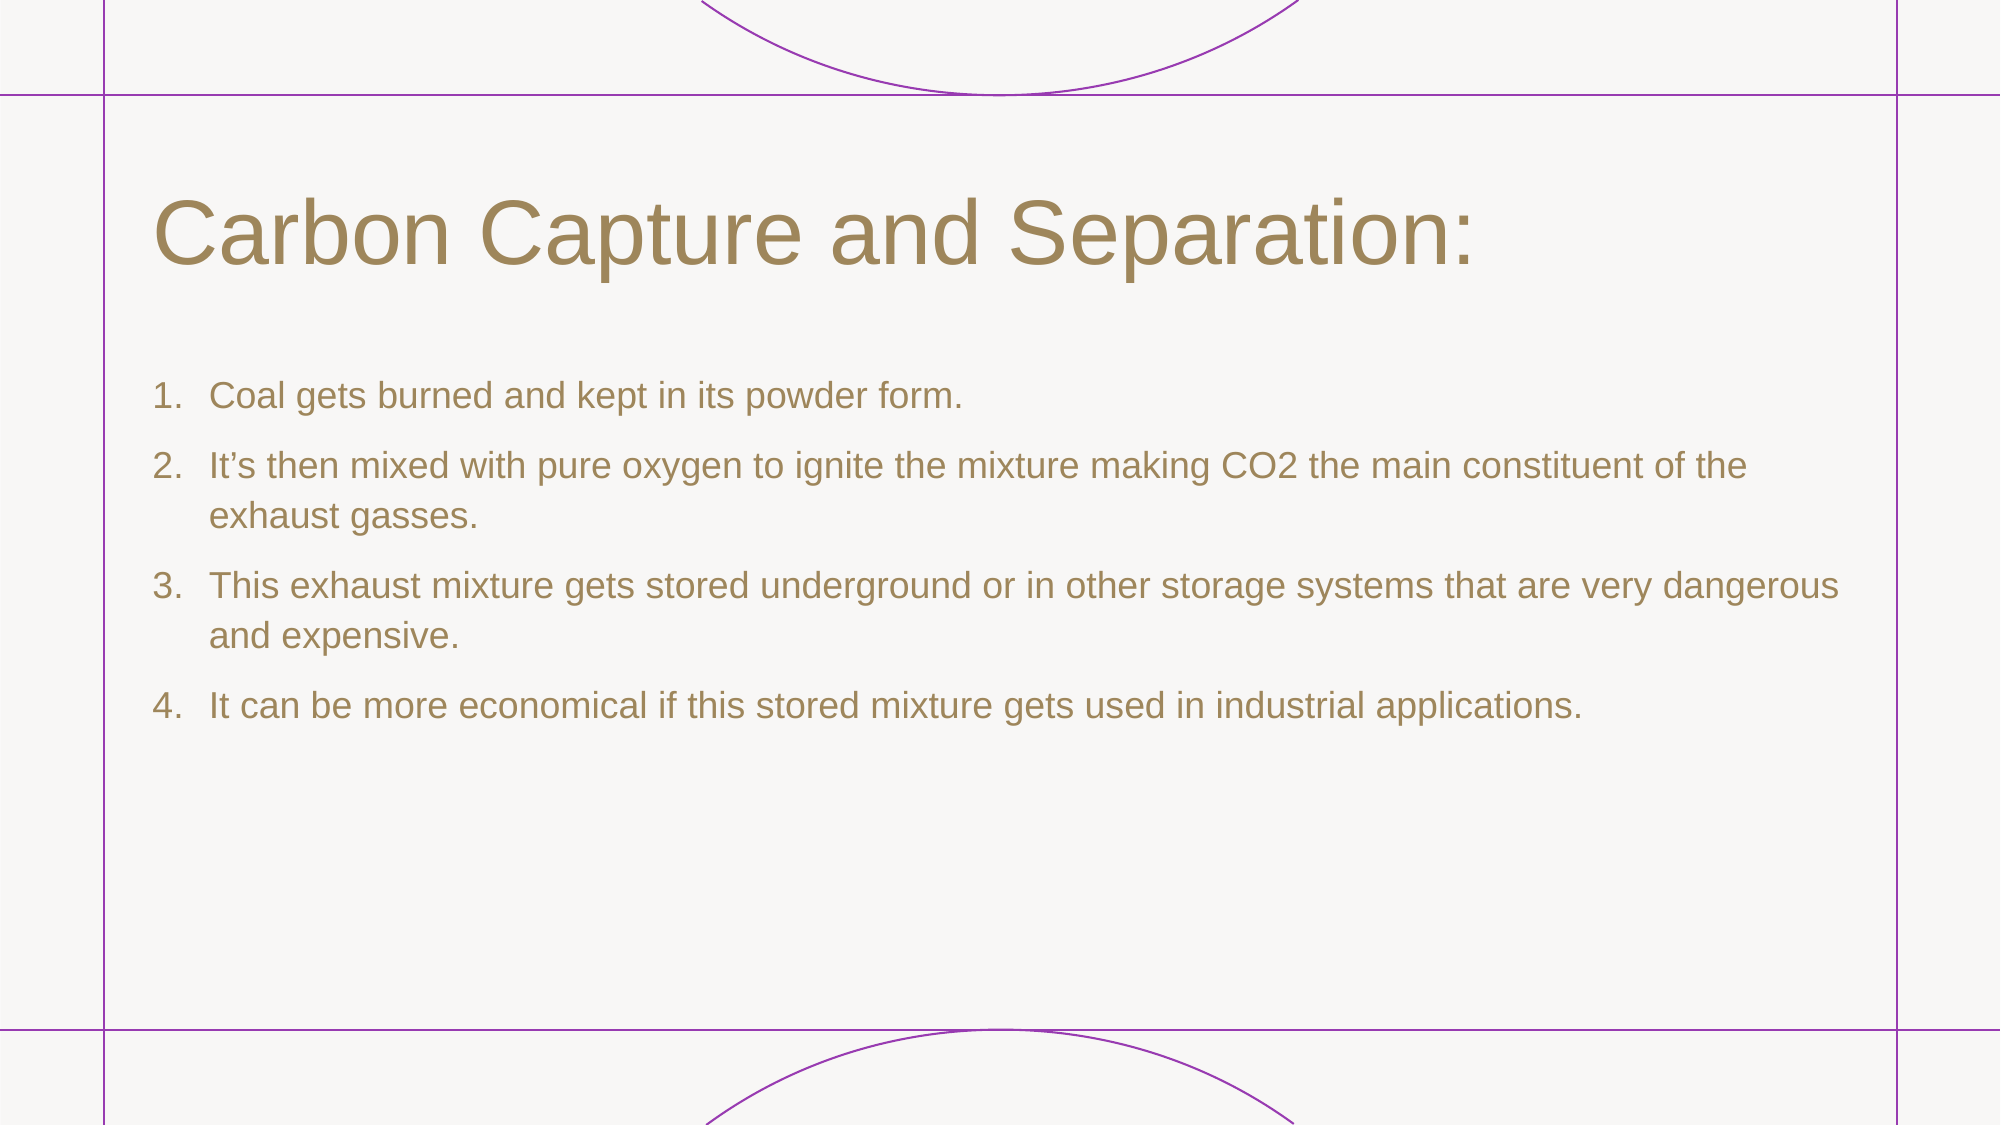

# Carbon Capture and Separation:
Coal gets burned and kept in its powder form.
It’s then mixed with pure oxygen to ignite the mixture making CO2 the main constituent of the exhaust gasses.
This exhaust mixture gets stored underground or in other storage systems that are very dangerous and expensive.
It can be more economical if this stored mixture gets used in industrial applications.